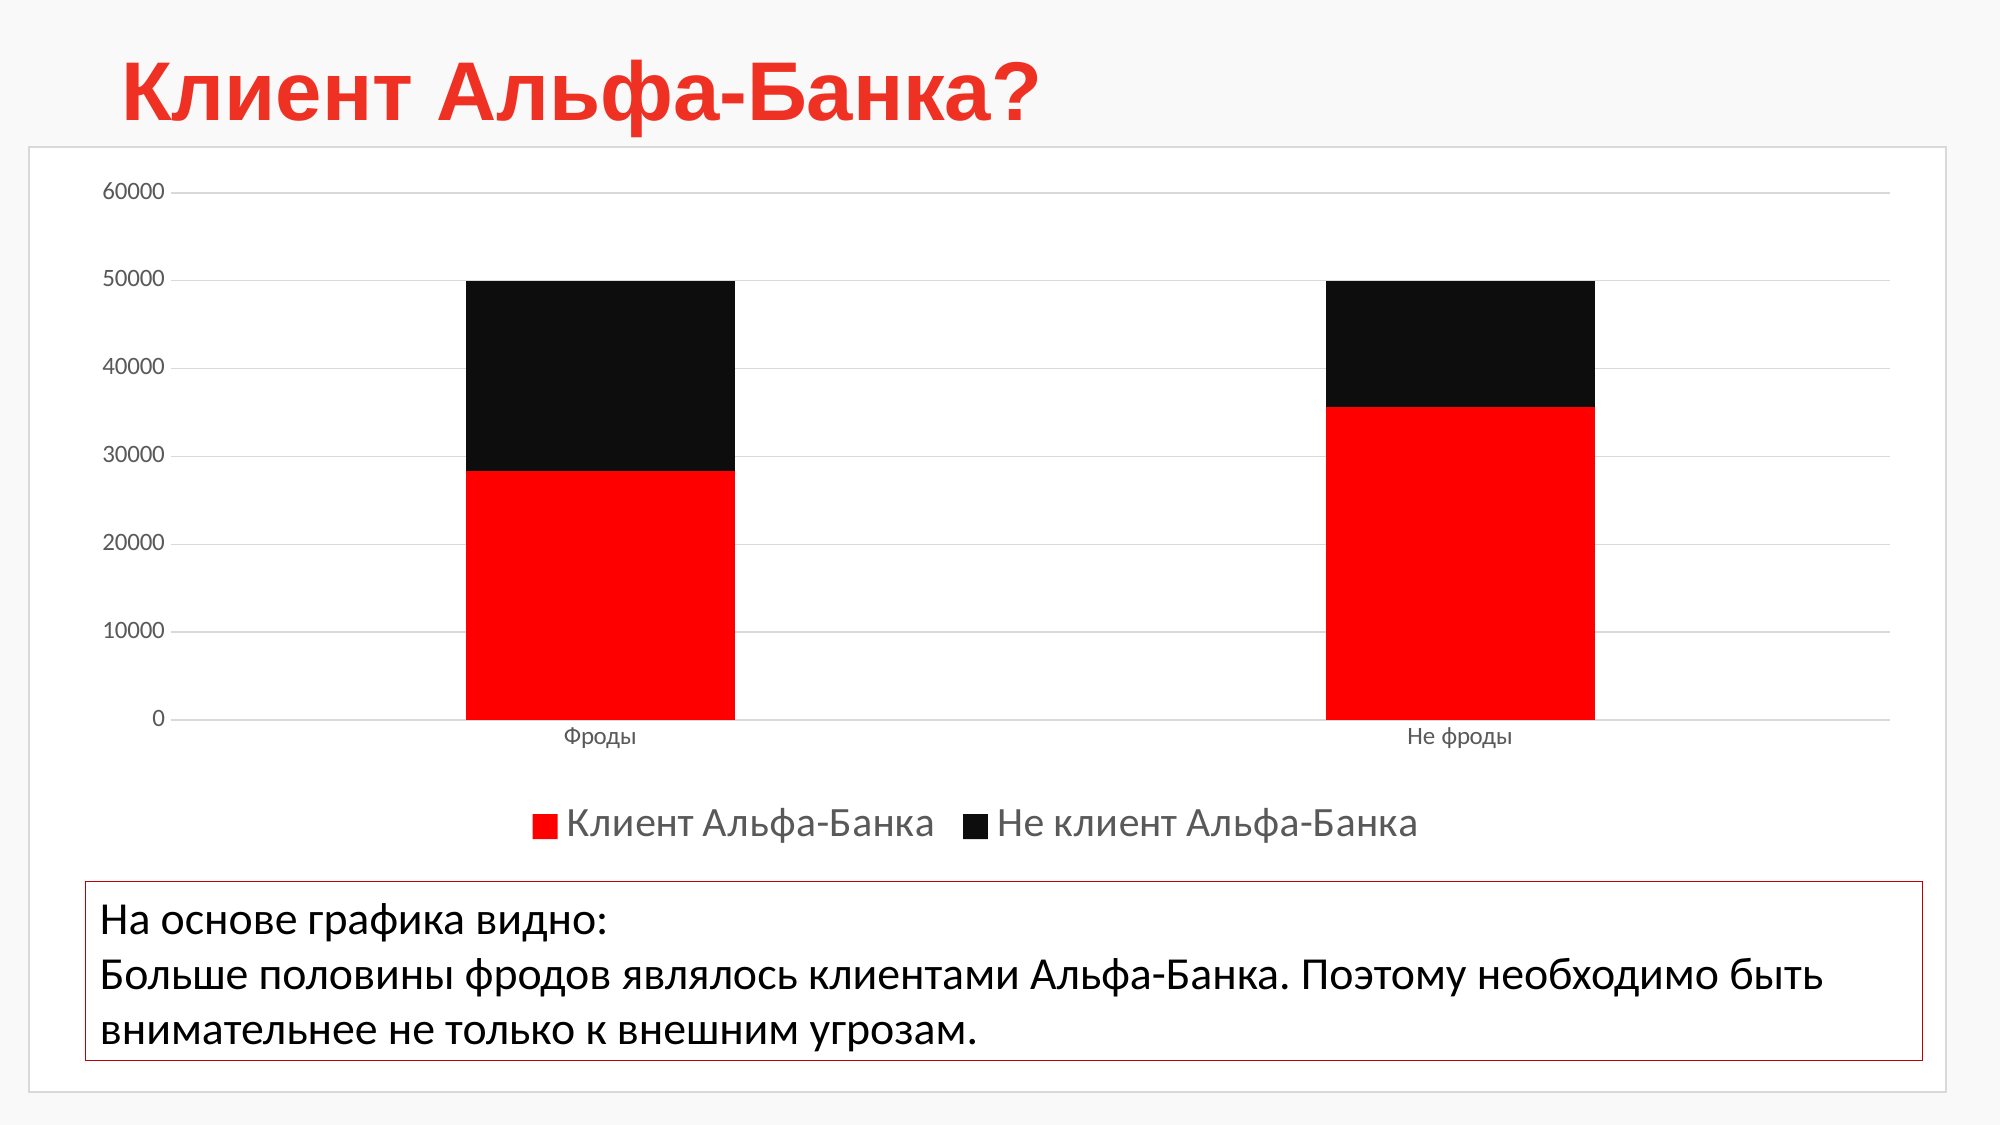

Клиент Альфа-Банка?

### Chart

| Category | Клиент Альфа-Банка | Не клиент Альфа-Банка |
|---|---|---|
| Фроды | 28300.0 | 21700.0 |
| Не фроды | 35663.0 | 14337.0 |
На основе графика видно:
Больше половины фродов являлось клиентами Альфа-Банка. Поэтому необходимо быть внимательнее не только к внешним угрозам.